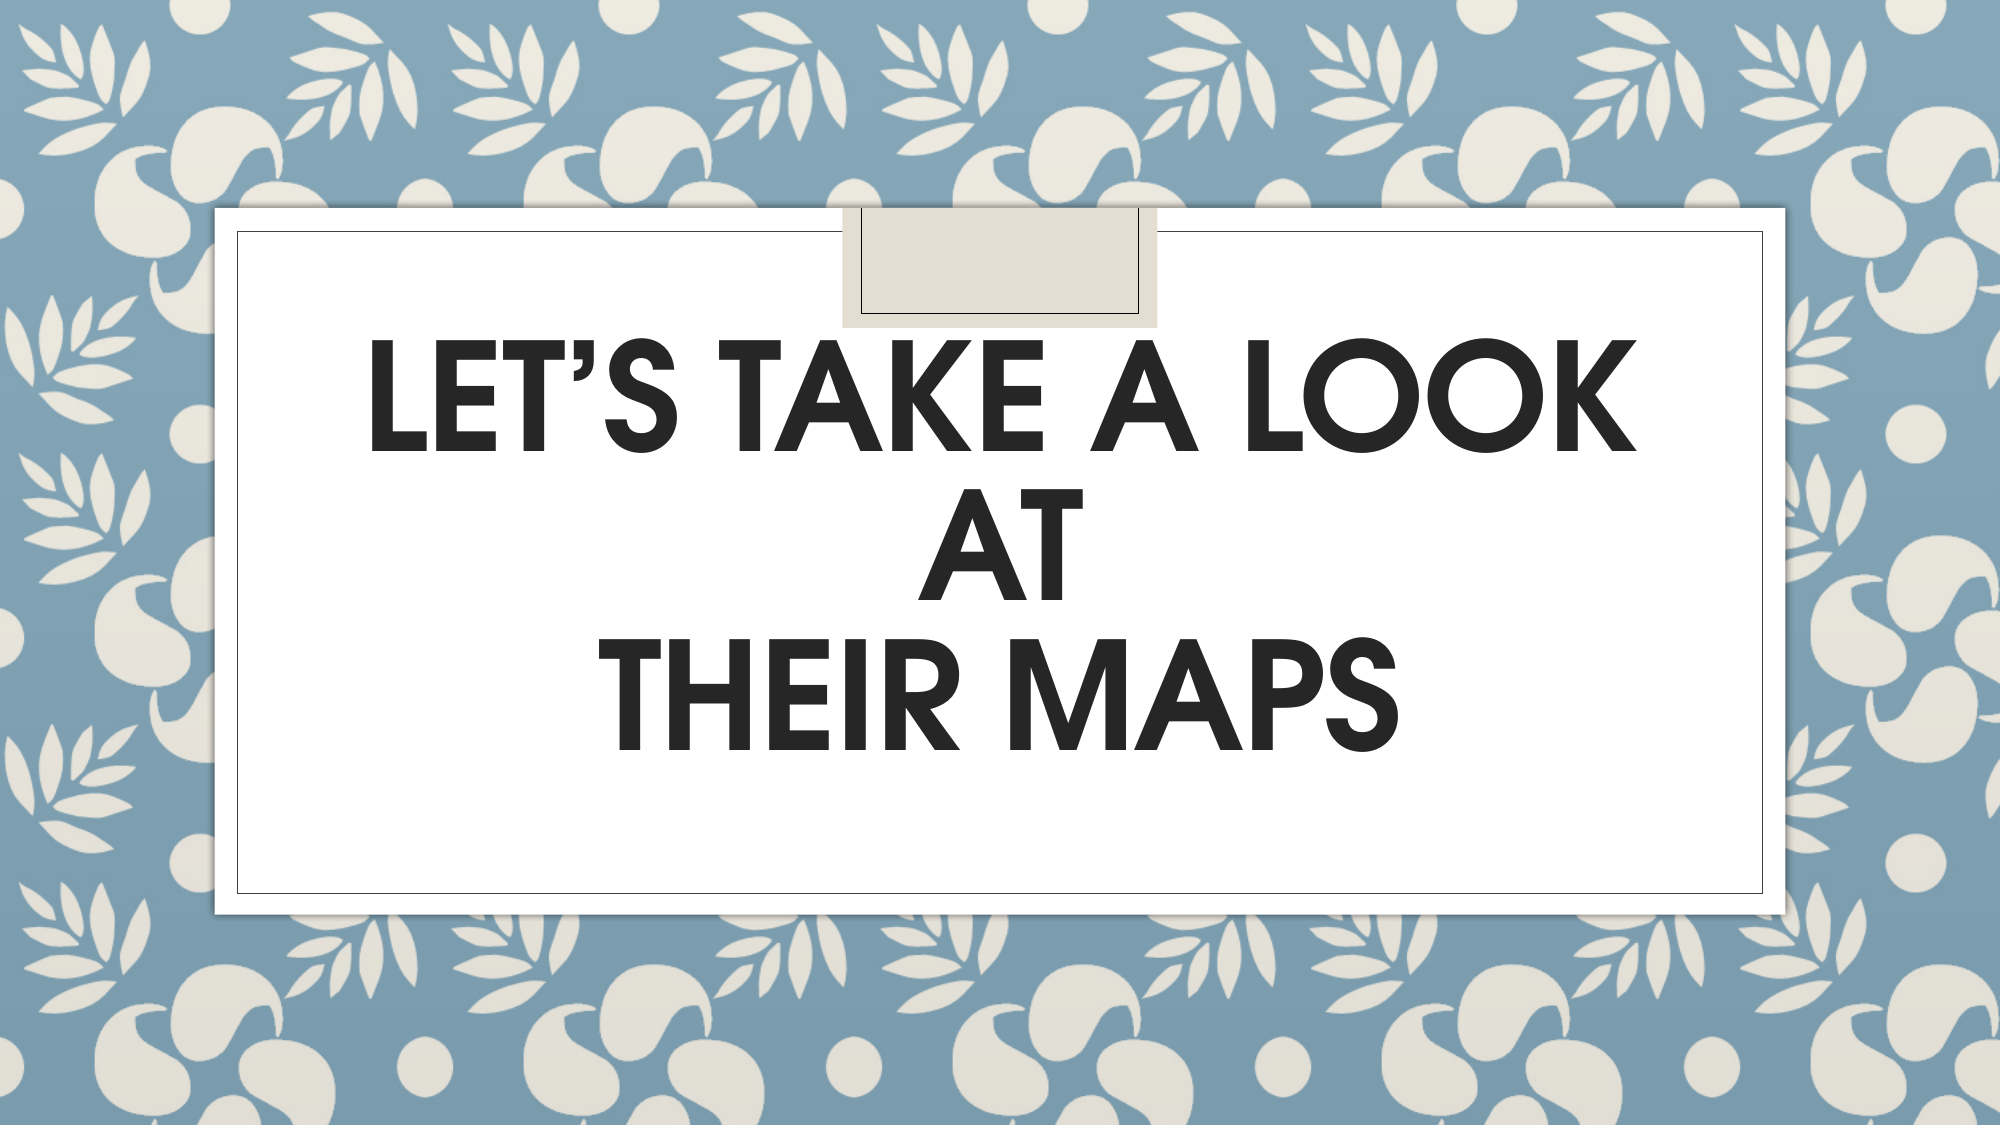

# Let’s Take a Look at Their Maps